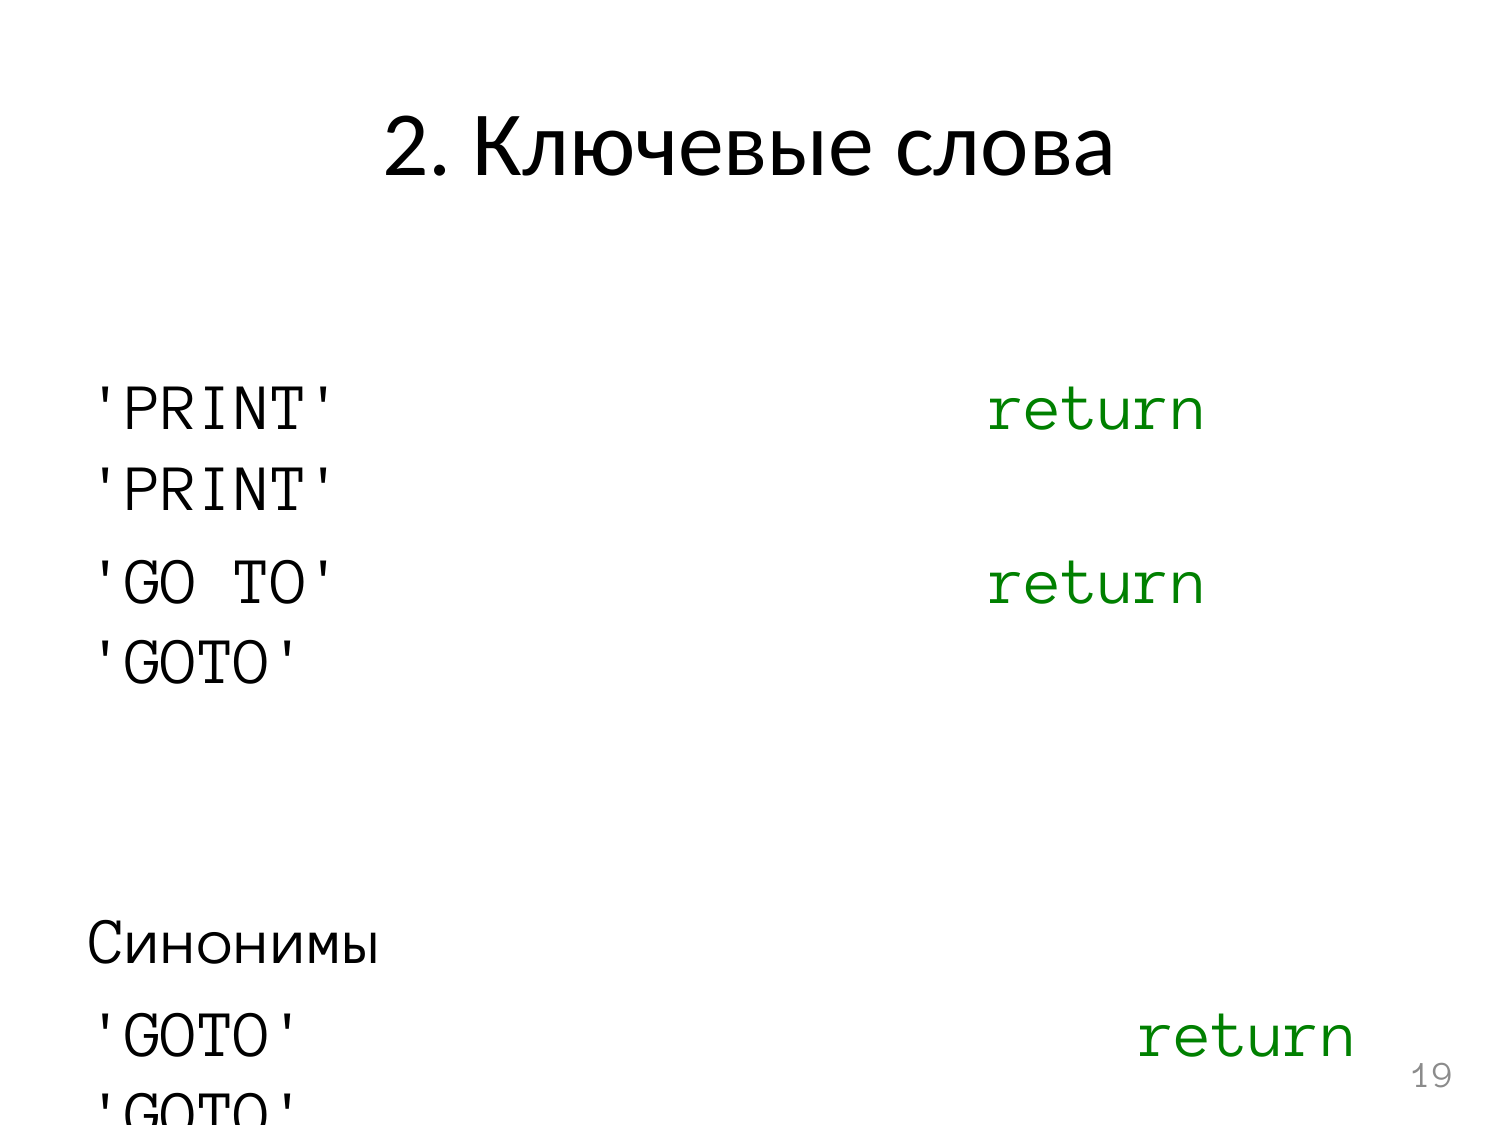

# 2. Ключевые слова

'PRINT'					return 'PRINT'
'GO TO'					return 'GOTO'

Синонимы
'GOTO'						return 'GOTO'
19